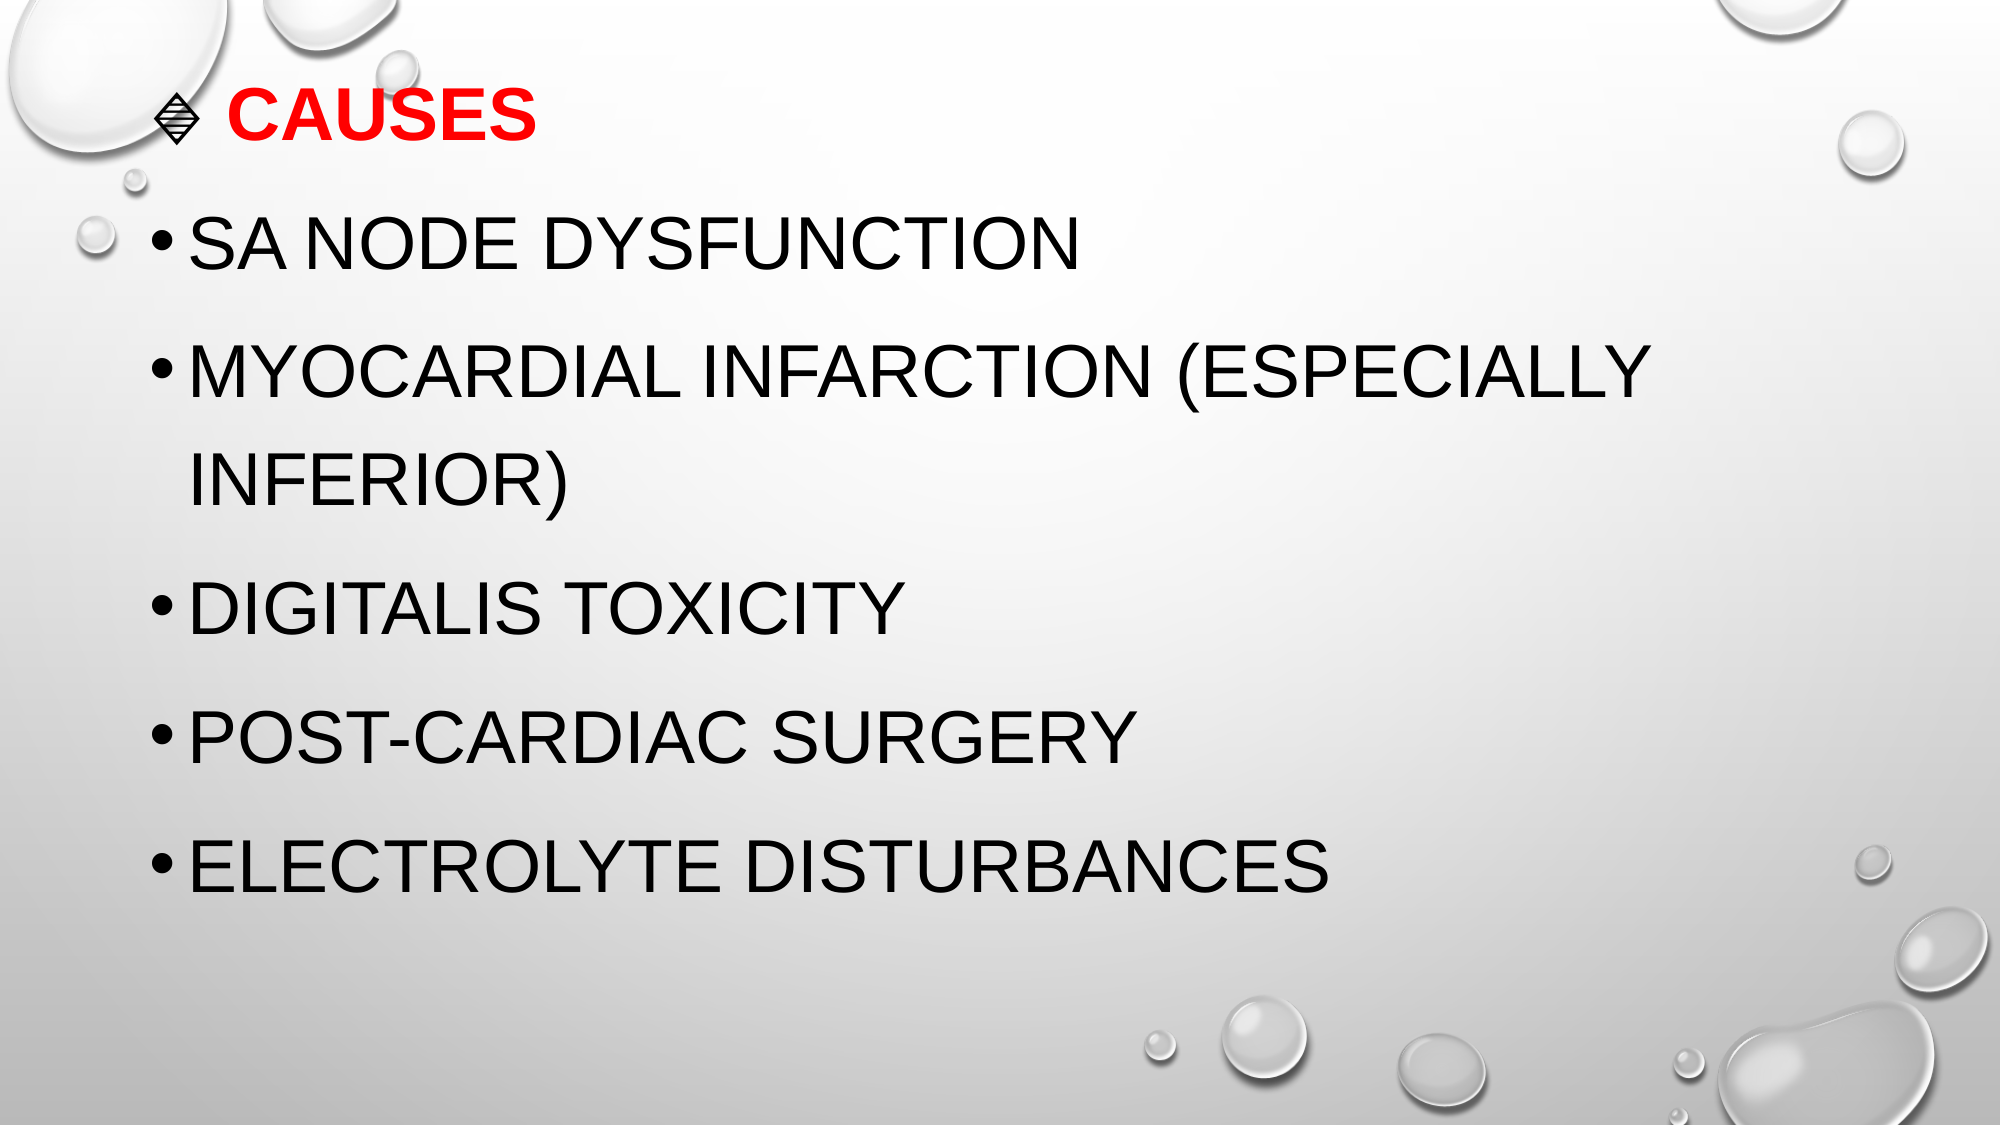

🔹 Causes
SA node dysfunction
Myocardial infarction (especially inferior)
Digitalis toxicity
Post-cardiac surgery
Electrolyte disturbances